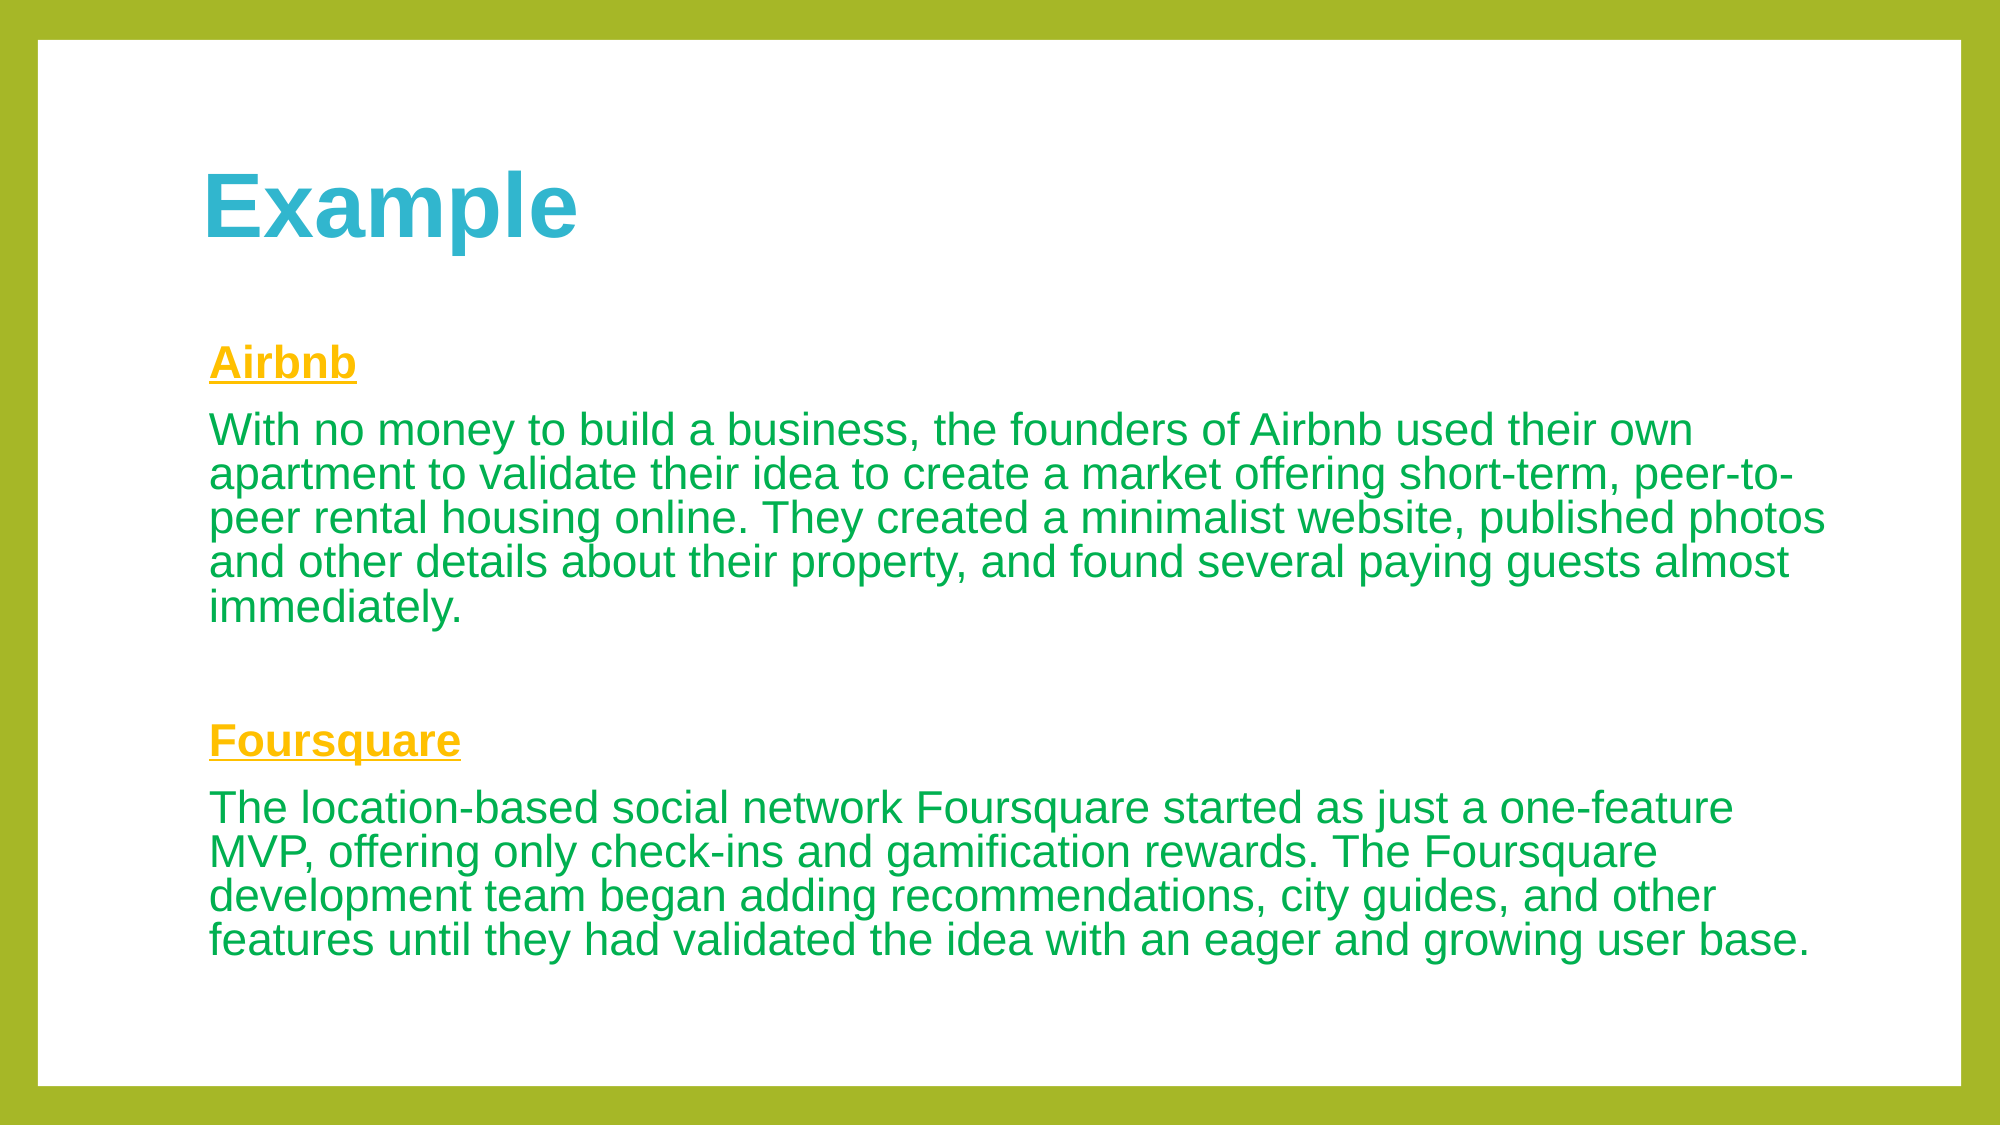

# Example
Airbnb
With no money to build a business, the founders of Airbnb used their own apartment to validate their idea to create a market offering short-term, peer-to-peer rental housing online. They created a minimalist website, published photos and other details about their property, and found several paying guests almost immediately.

Foursquare
The location-based social network Foursquare started as just a one-feature MVP, offering only check-ins and gamification rewards. The Foursquare development team began adding recommendations, city guides, and other features until they had validated the idea with an eager and growing user base.